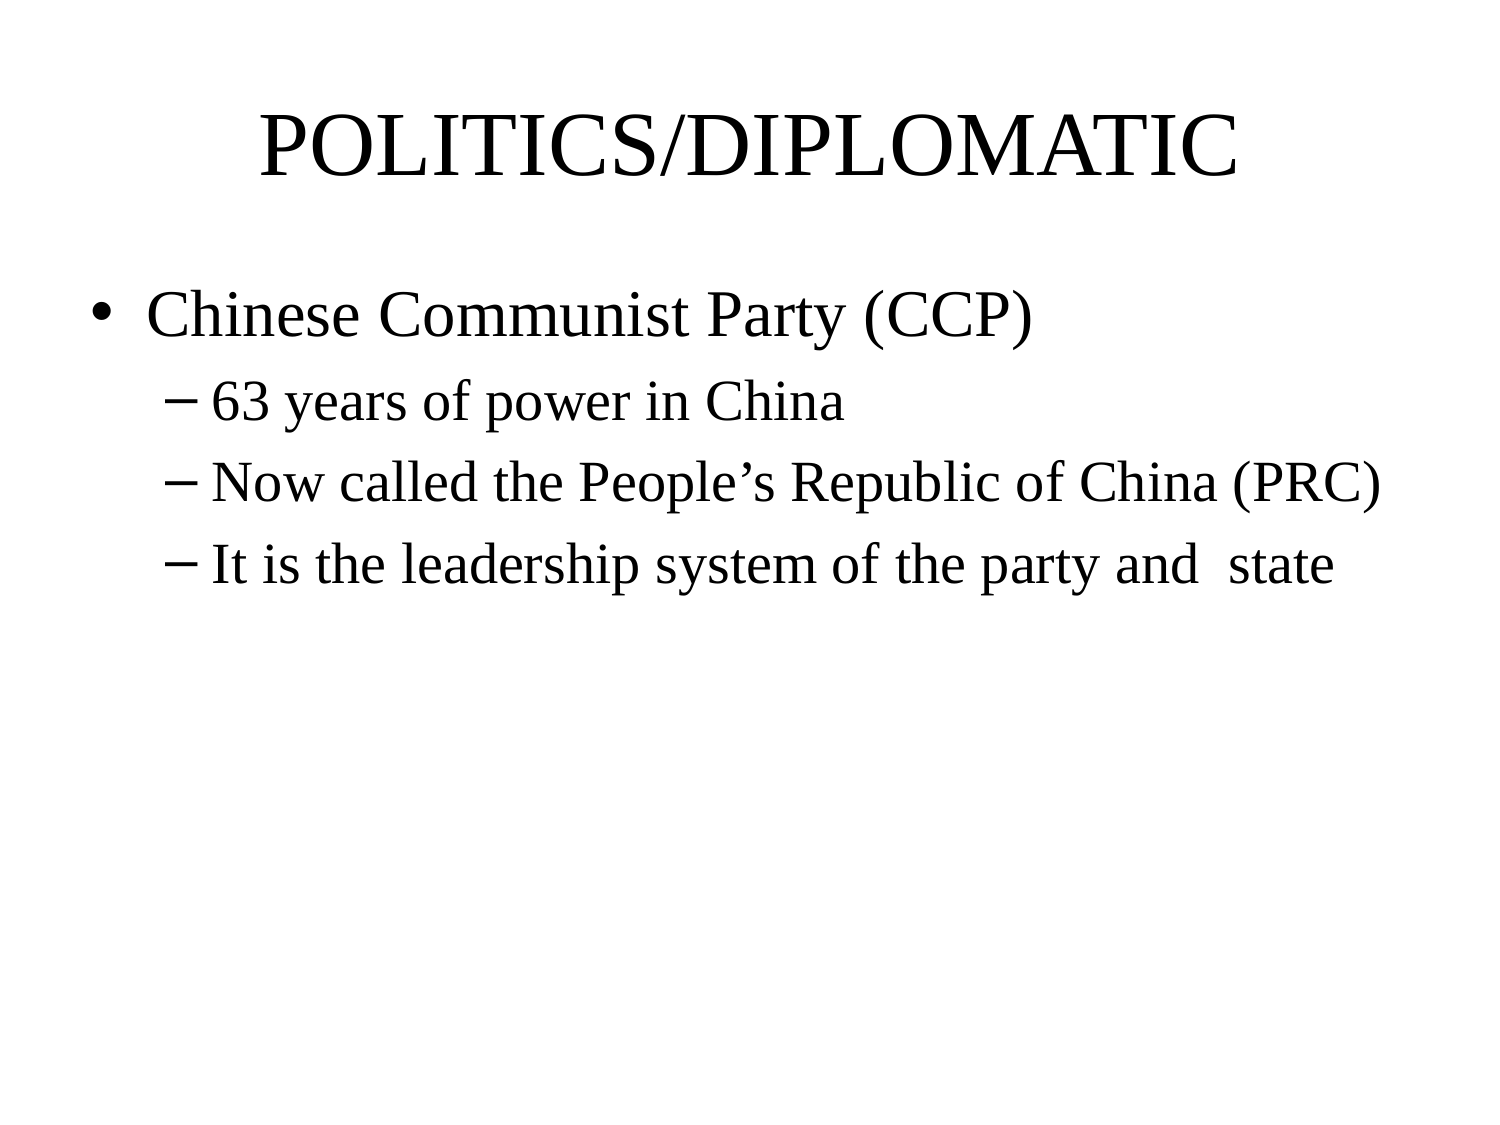

# POLITICS/DIPLOMATIC
Chinese Communist Party (CCP)
63 years of power in China
Now called the People’s Republic of China (PRC)
It is the leadership system of the party and  state